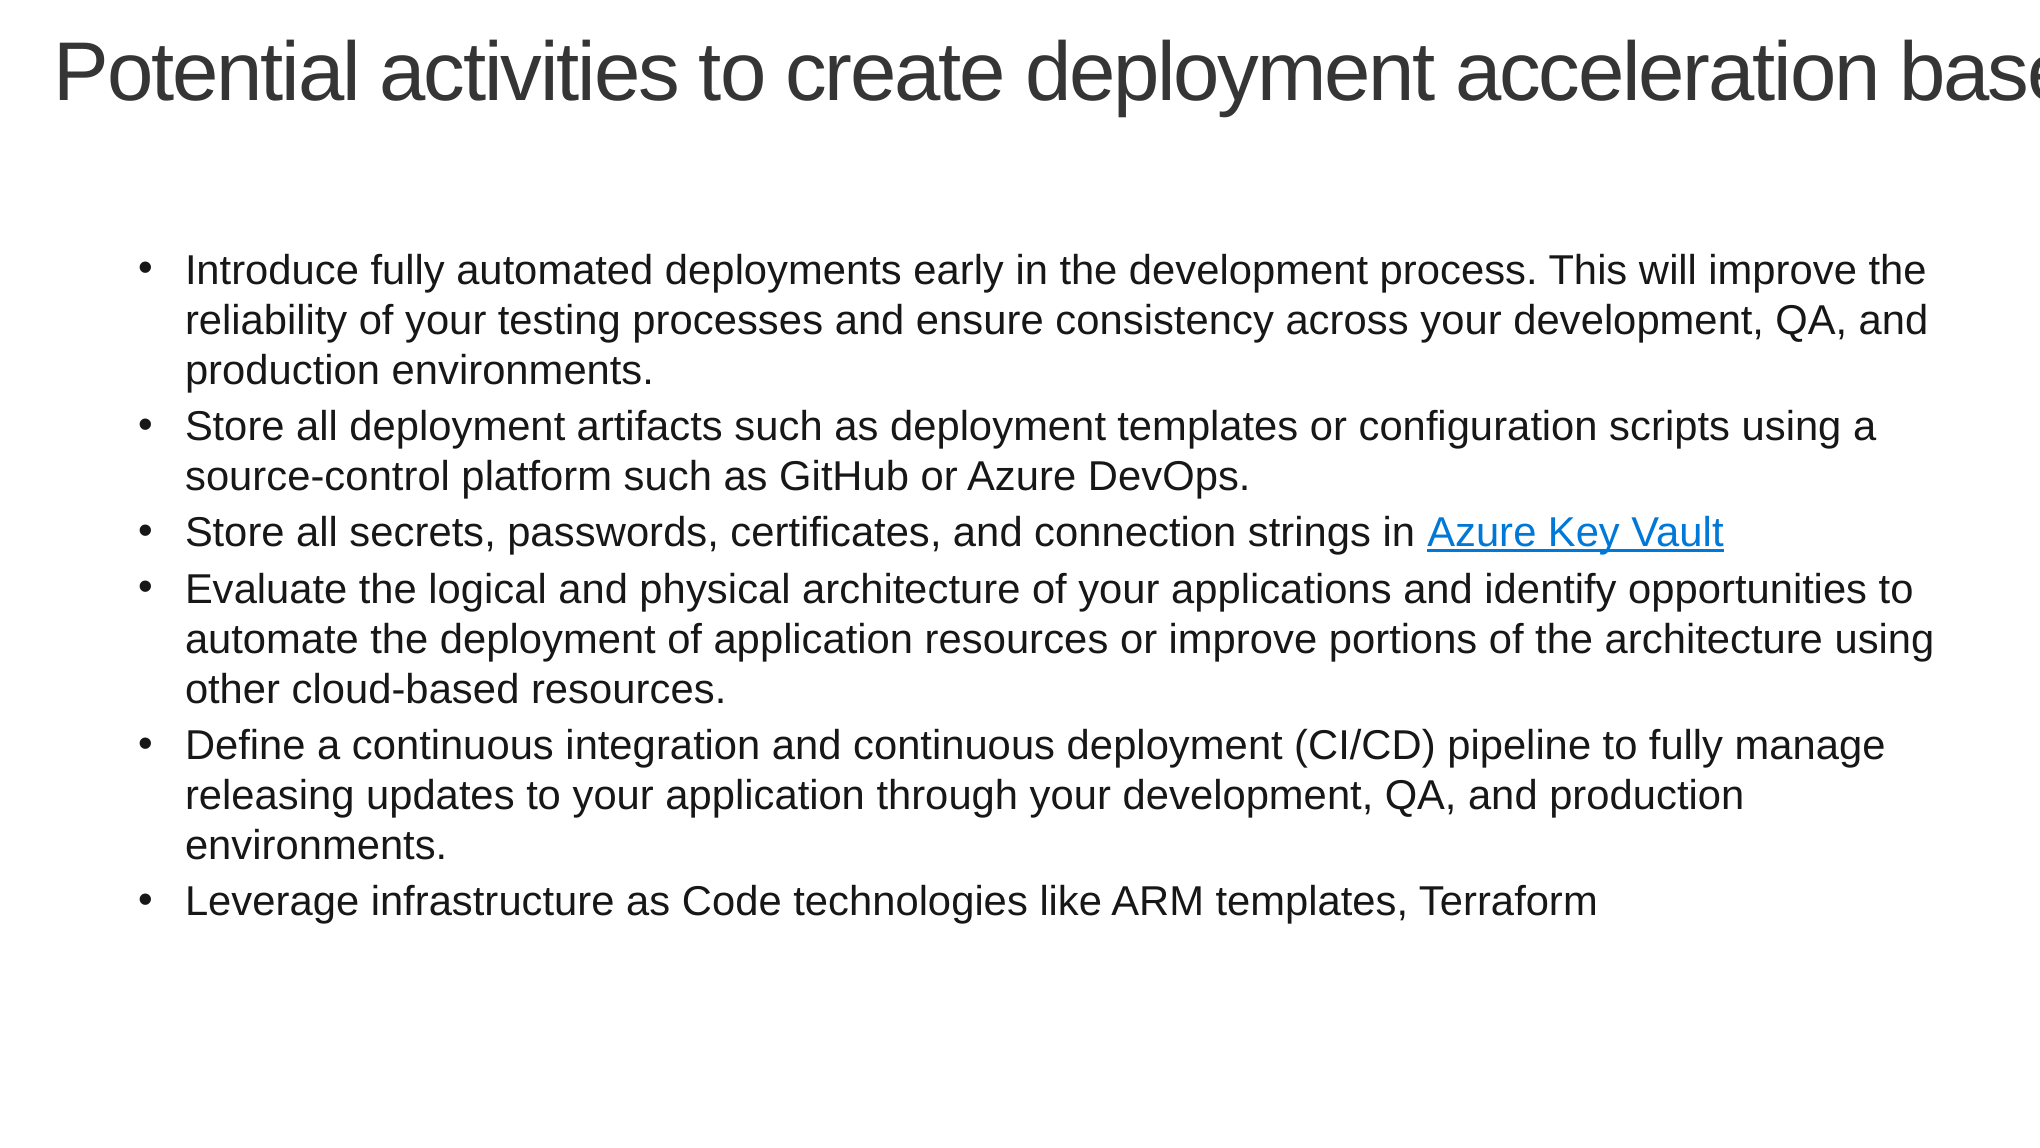

# Potential activities to create deployment acceleration baseline
Introduce fully automated deployments early in the development process. This will improve the reliability of your testing processes and ensure consistency across your development, QA, and production environments.
Store all deployment artifacts such as deployment templates or configuration scripts using a source-control platform such as GitHub or Azure DevOps.
Store all secrets, passwords, certificates, and connection strings in Azure Key Vault
Evaluate the logical and physical architecture of your applications and identify opportunities to automate the deployment of application resources or improve portions of the architecture using other cloud-based resources.
Define a continuous integration and continuous deployment (CI/CD) pipeline to fully manage releasing updates to your application through your development, QA, and production environments.
Leverage infrastructure as Code technologies like ARM templates, Terraform